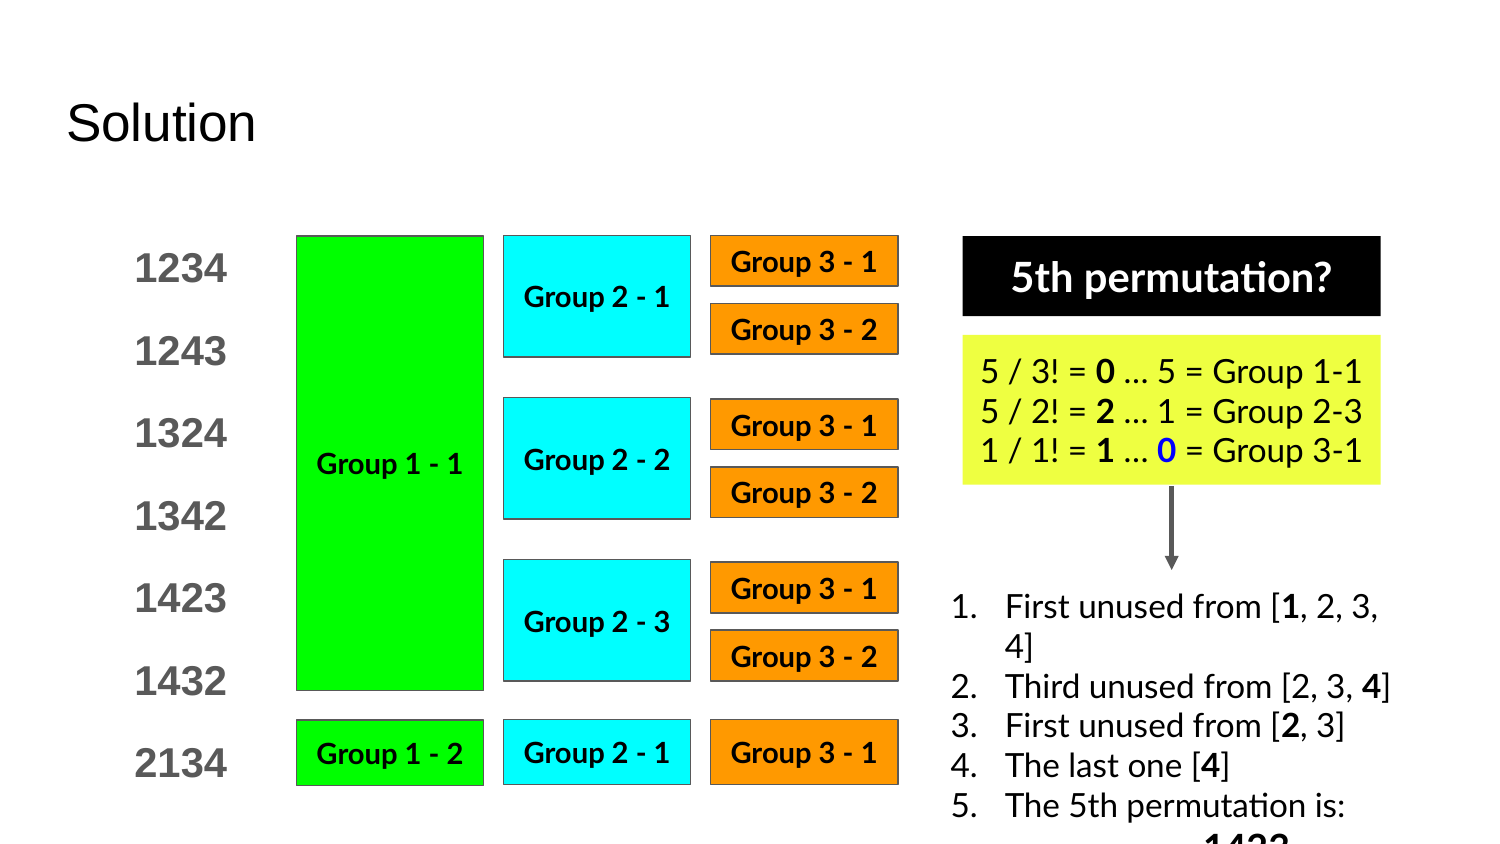

# Solution
1234
1243
1324
1342
1423
1432
2134
Group 2 - 1
Group 3 - 1
Group 1 - 1
5th permutation?
Group 3 - 2
5 / 3! = 0 … 5 = Group 1-1
5 / 2! = 2 … 1 = Group 2-3
1 / 1! = 1 … 0 = Group 3-1
Group 2 - 2
Group 3 - 1
Group 3 - 2
Group 2 - 3
Group 3 - 1
First unused from [1, 2, 3, 4]
Third unused from [2, 3, 4]
First unused from [2, 3]
The last one [4]
The 5th permutation is:
1423
Group 3 - 2
Group 2 - 1
Group 3 - 1
Group 1 - 2